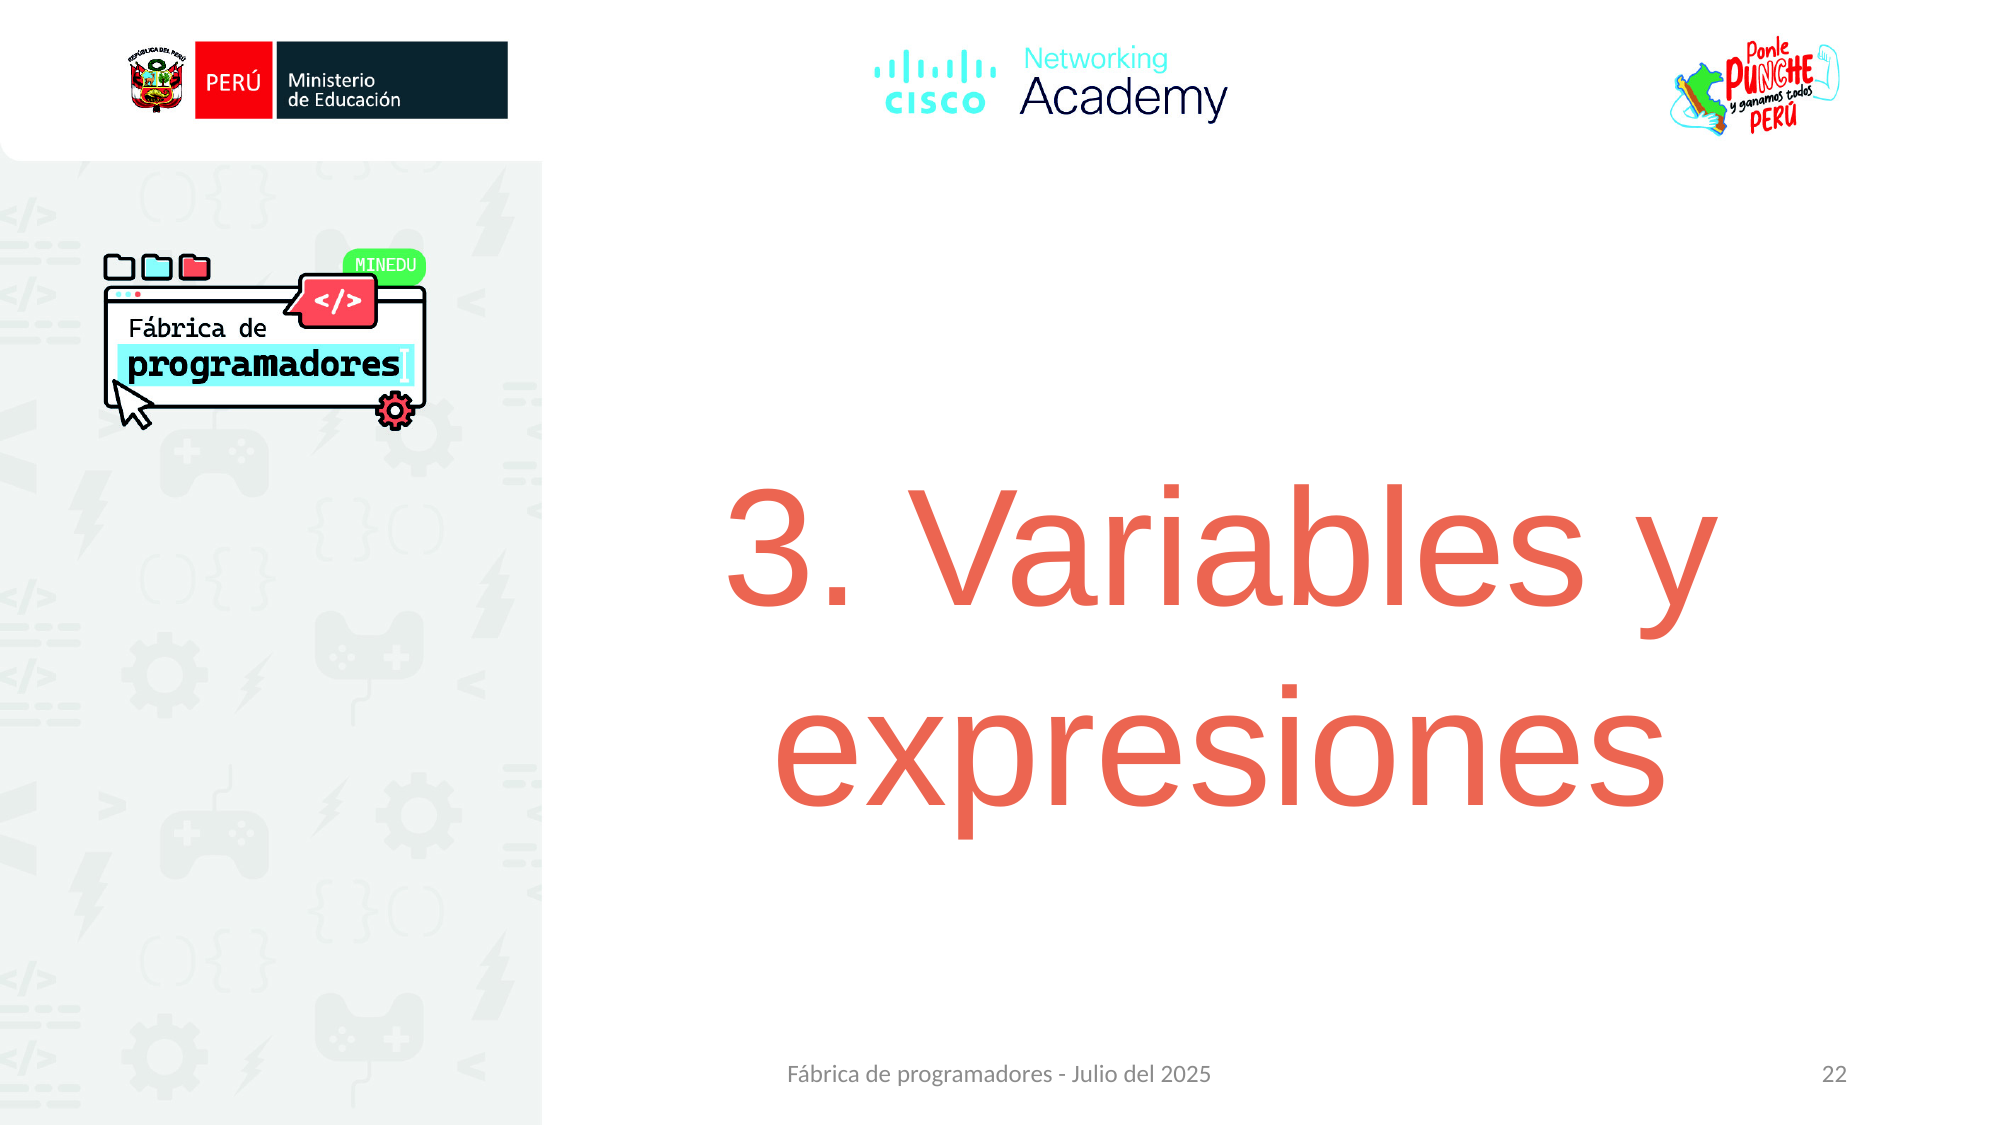

3. Variables y expresiones

Fábrica de programadores - Julio del 2025
22